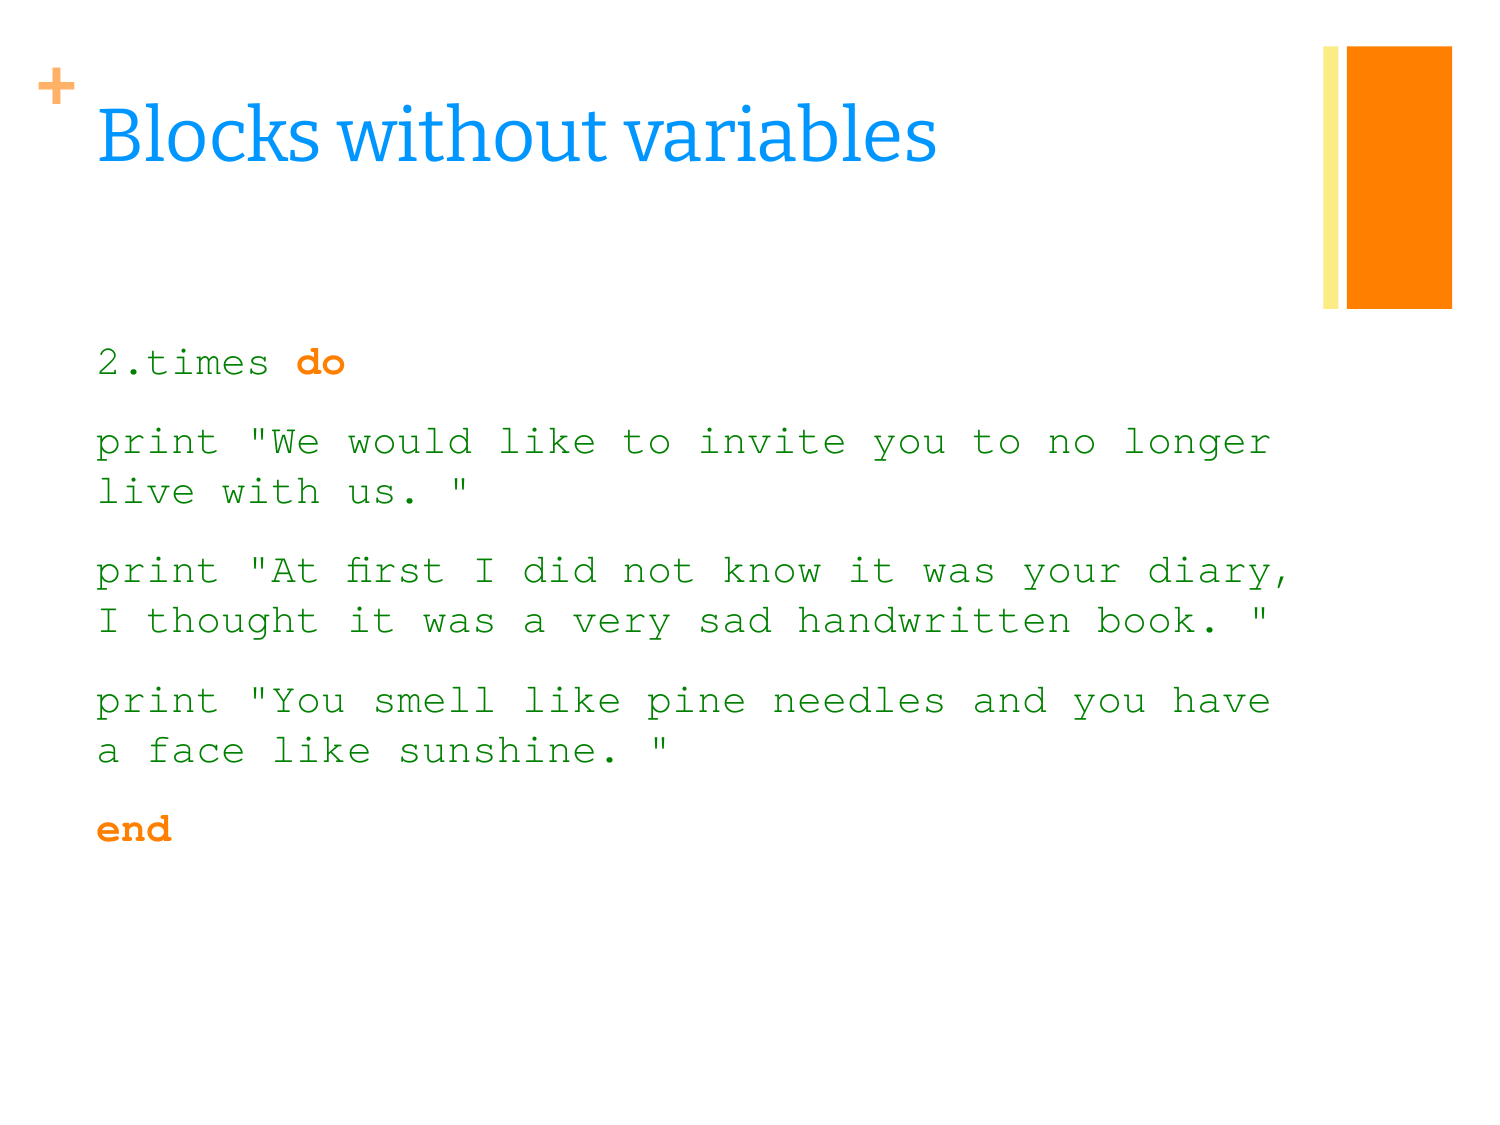

# Blocks without variables
2.times do
print "We would like to invite you to no longer live with us. "
print "At first I did not know it was your diary, I thought it was a very sad handwritten book. "
print "You smell like pine needles and you have a face like sunshine. "
end